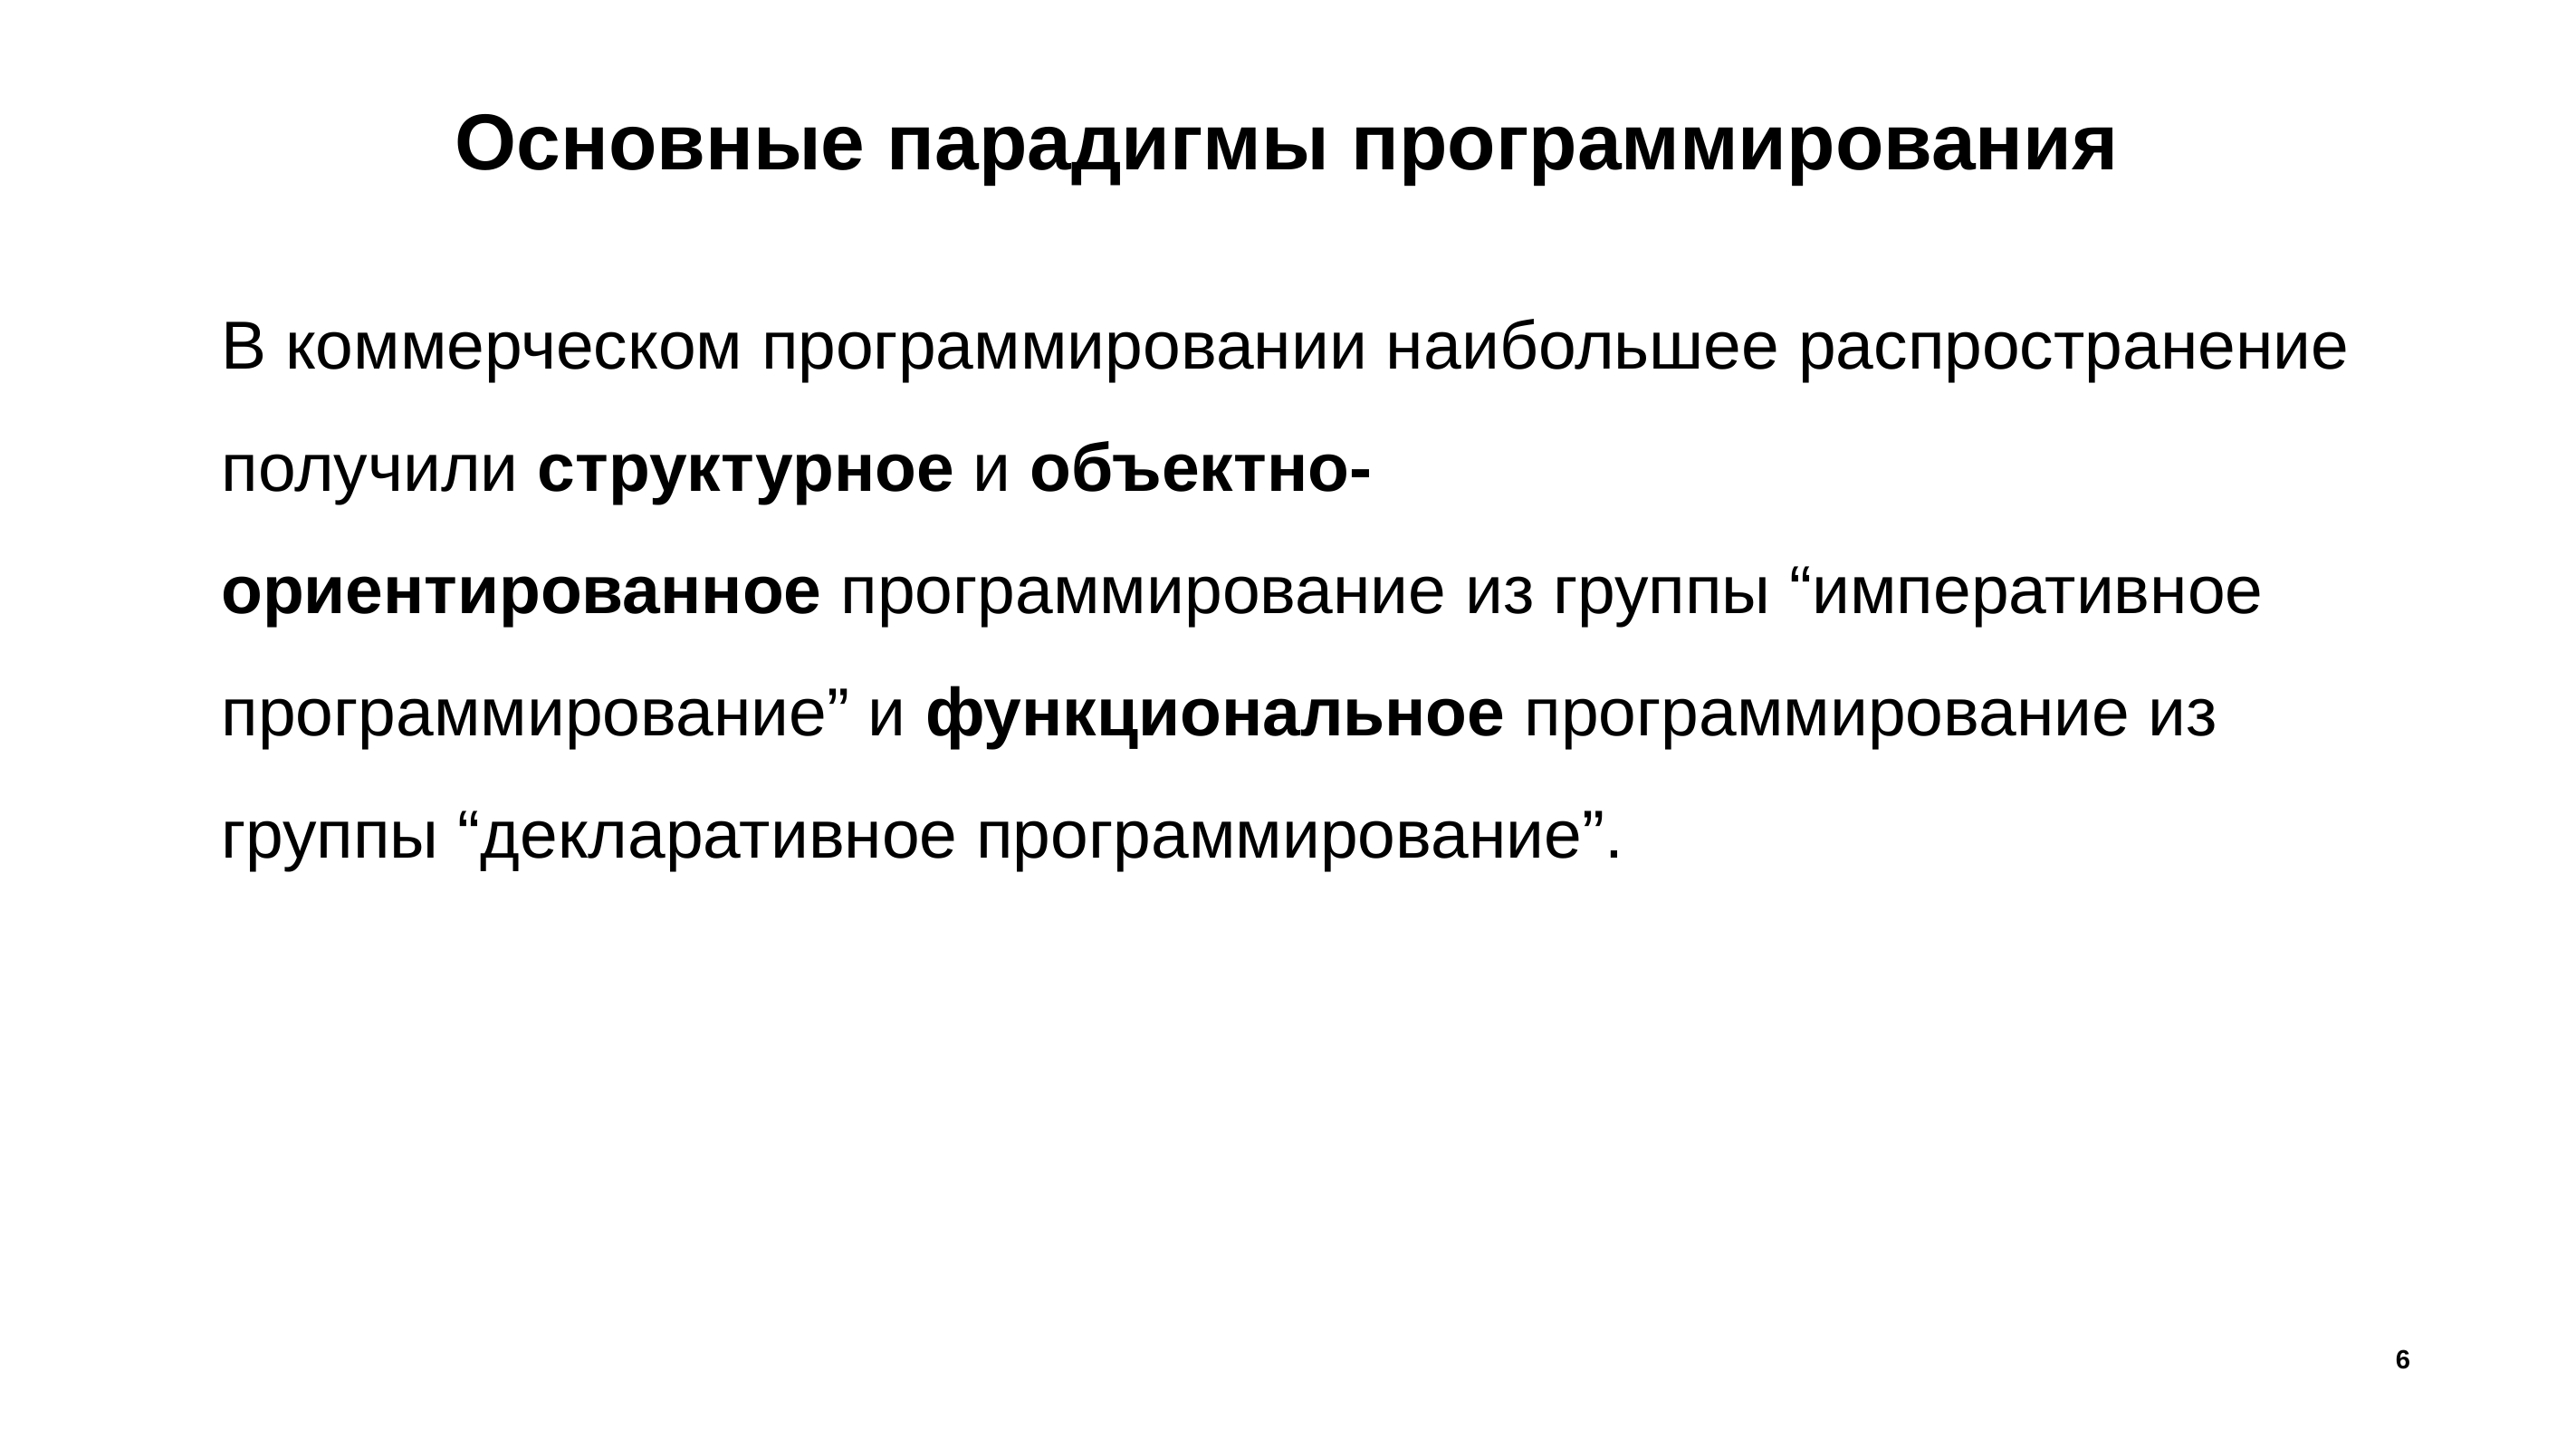

# Основные парадигмы программирования
В коммерческом программировании наибольшее распространение получили структурное и объектно-ориентированное программирование из группы “императивное программирование” и функциональное программирование из группы “декларативное программирование”.
6